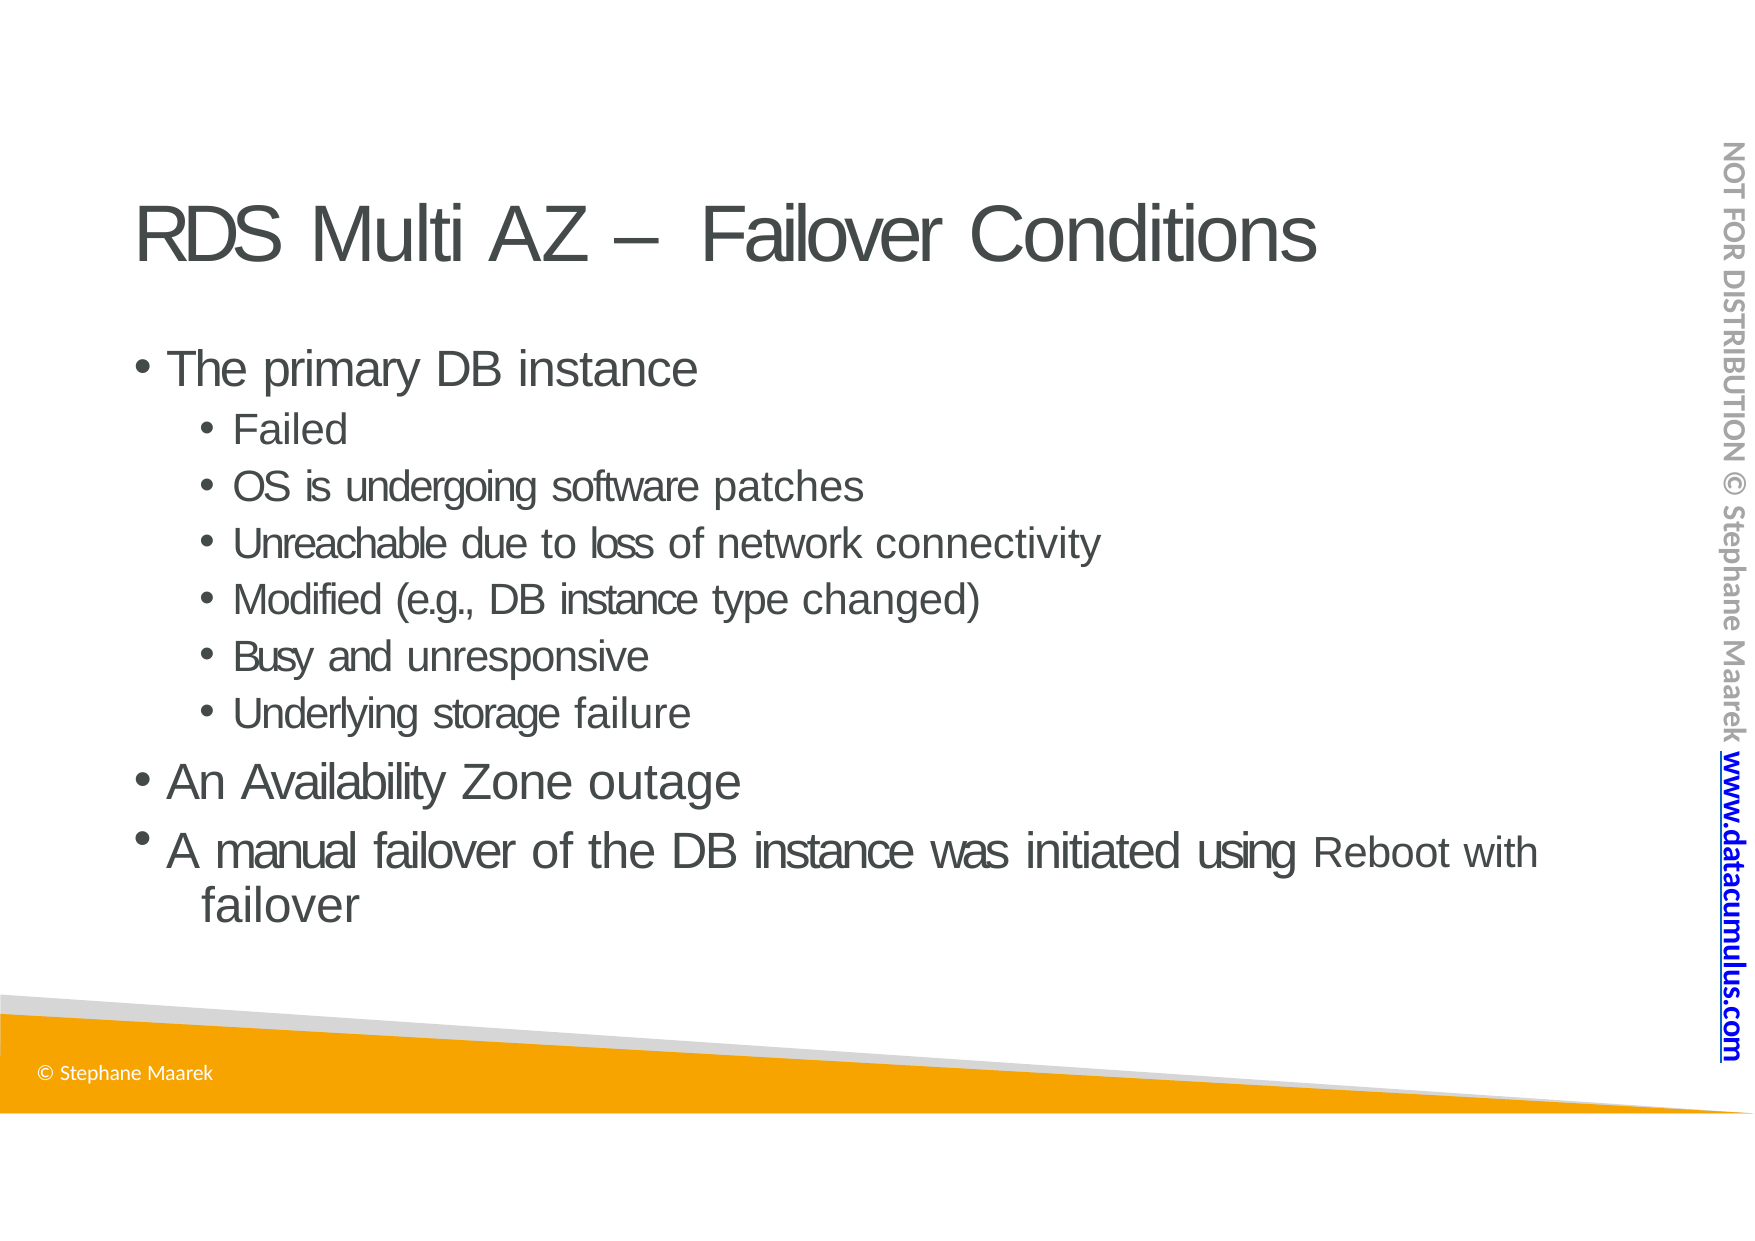

NOT FOR DISTRIBUTION © Stephane Maarek www.datacumulus.com
# RDS Multi AZ – Failover Conditions
The primary DB instance
Failed
OS is undergoing software patches
Unreachable due to loss of network connectivity
Modified (e.g., DB instance type changed)
Busy and unresponsive
Underlying storage failure
An Availability Zone outage
A manual failover of the DB instance was initiated using Reboot with 	failover
© Stephane Maarek